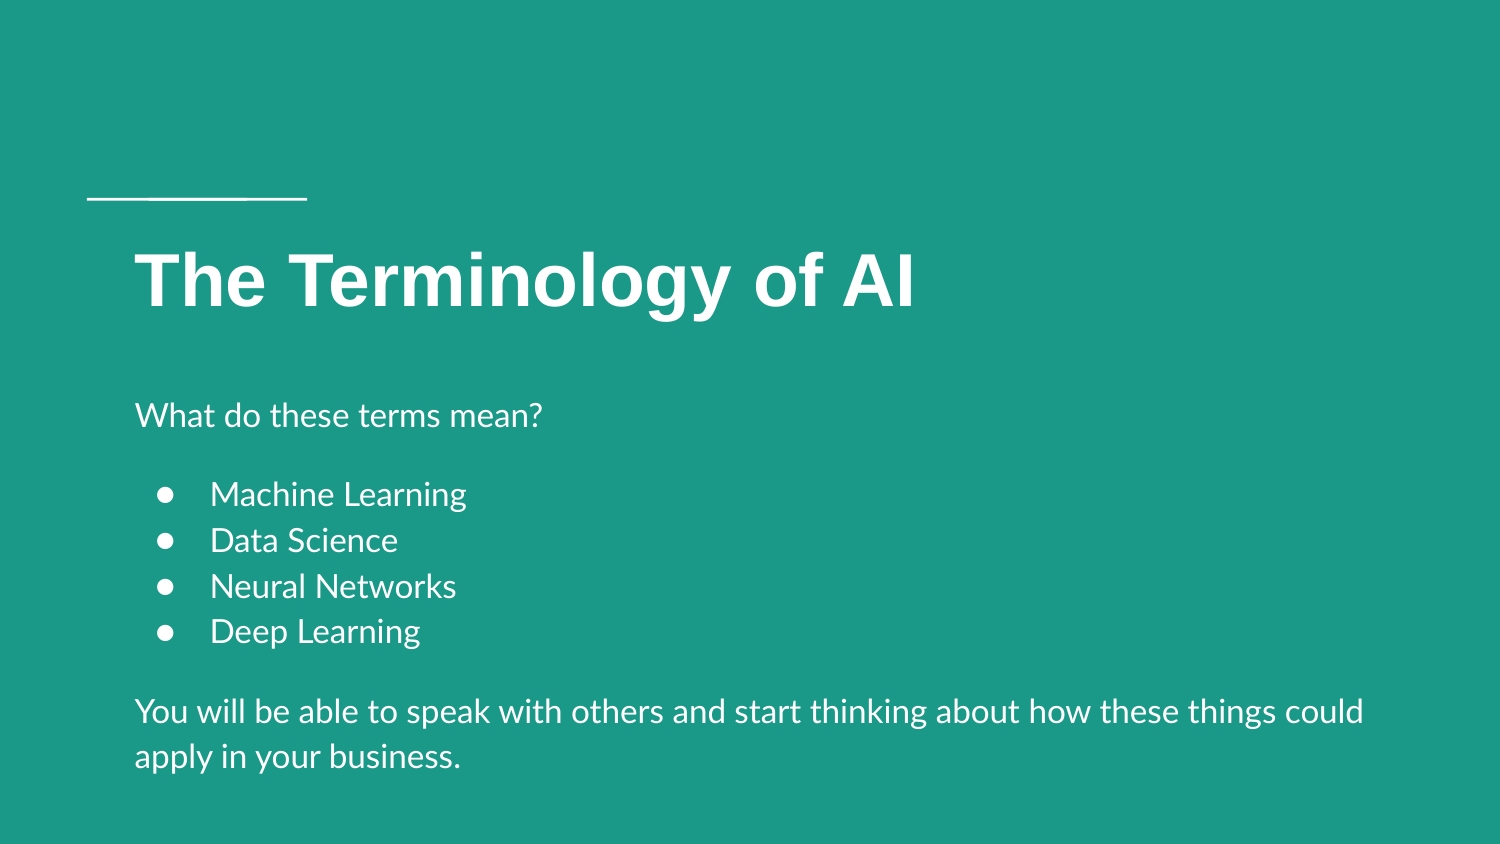

# The Terminology of AI
What do these terms mean?
Machine Learning
Data Science
Neural Networks
Deep Learning
You will be able to speak with others and start thinking about how these things could apply in your business.